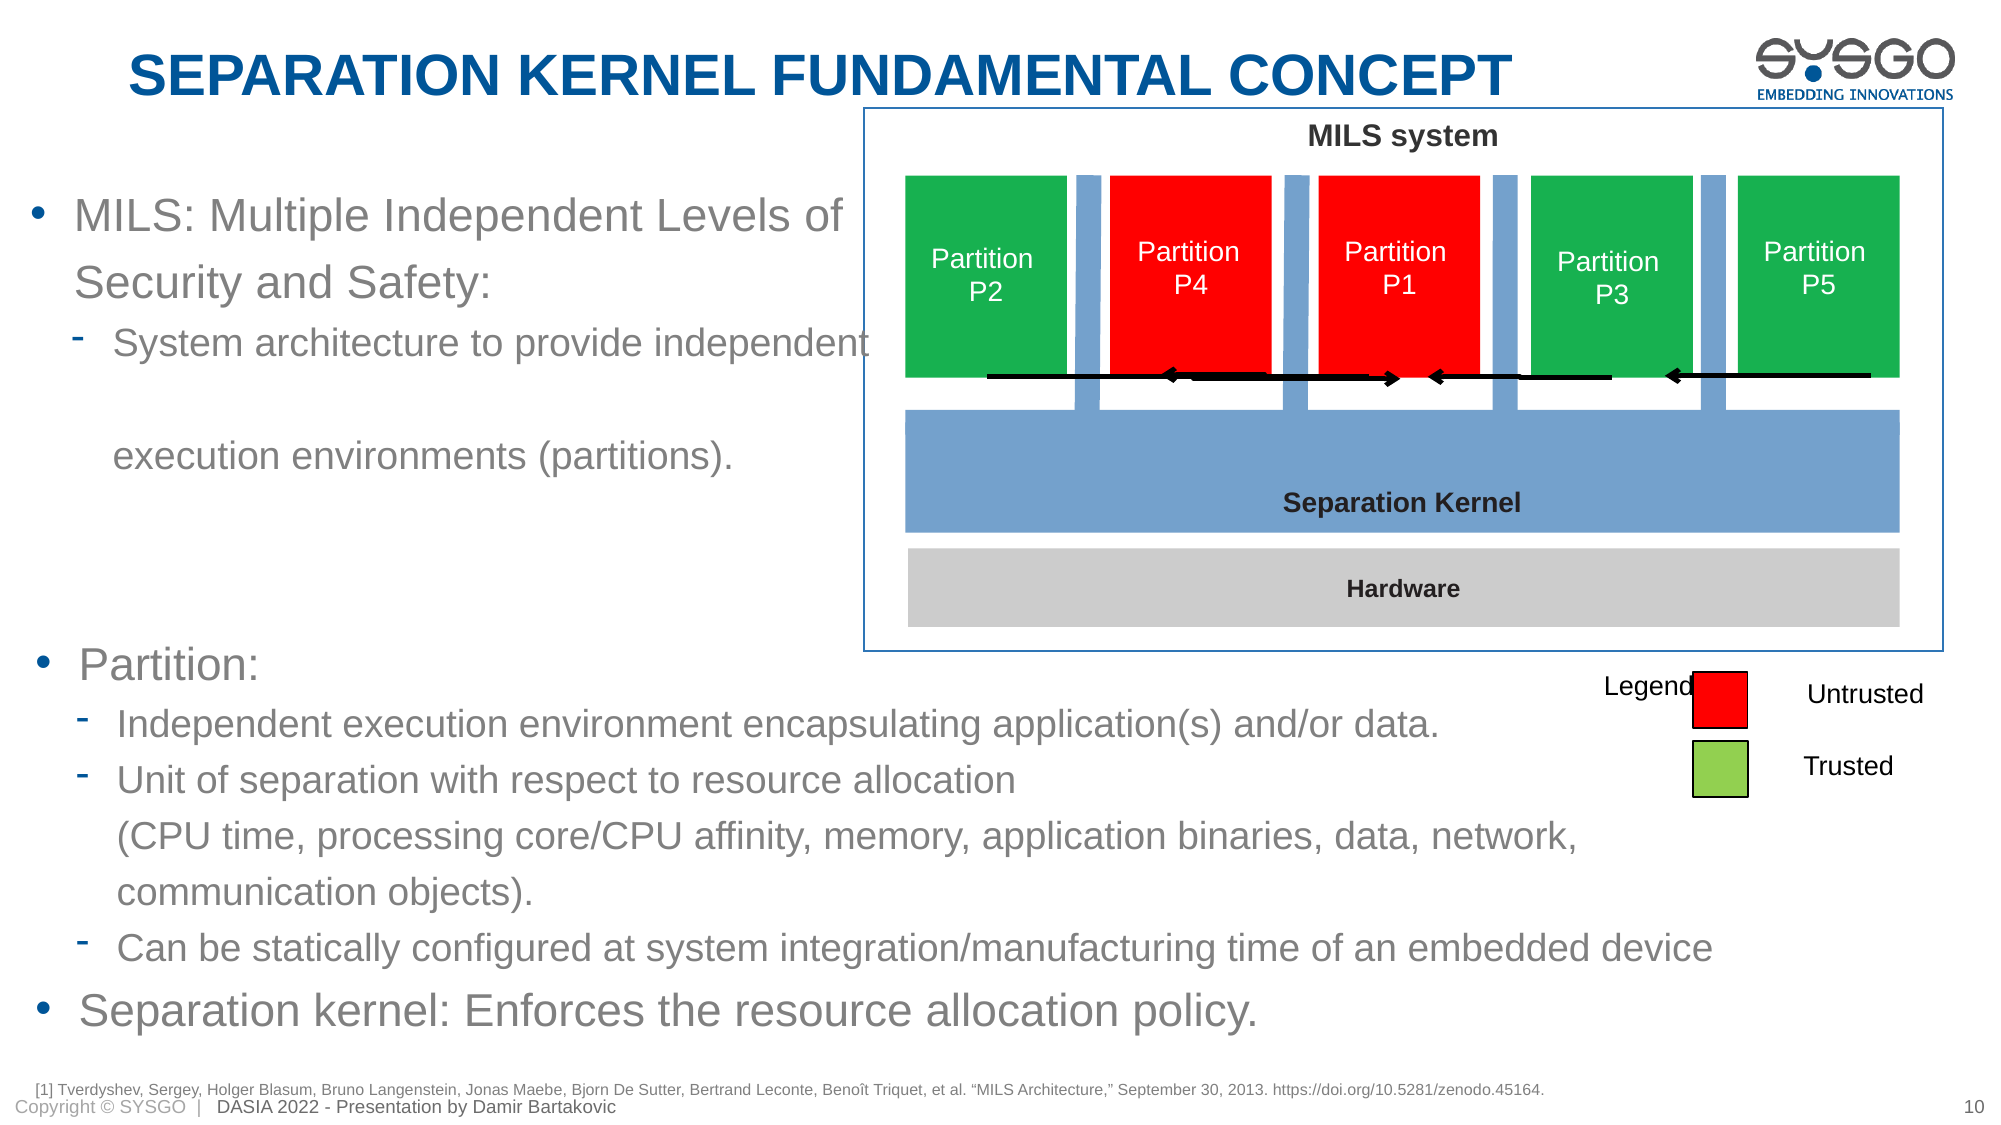

# Separation kernel fundamental concept
MILS system

Partition
P2

Partition
P4

Partition
P1

Partition
P3

Partition
P5

Separation Kernel
Hardware
Legend:
Untrusted

Trusted

MILS: Multiple Independent Levels of Security and Safety:
System architecture to provide independent
execution environments (partitions).

Partition:
Independent execution environment encapsulating application(s) and/or data.
Unit of separation with respect to resource allocation
(CPU time, processing core/CPU affinity, memory, application binaries, data, network,
communication objects).
Can be statically configured at system integration/manufacturing time of an embedded device
Separation kernel: Enforces the resource allocation policy.

[1] Tverdyshev, Sergey, Holger Blasum, Bruno Langenstein, Jonas Maebe, Bjorn De Sutter, Bertrand Leconte, Benoît Triquet, et al. “MILS Architecture,” September 30, 2013. https://doi.org/10.5281/zenodo.45164.
DASIA 2022 - Presentation by Damir Bartakovic
10